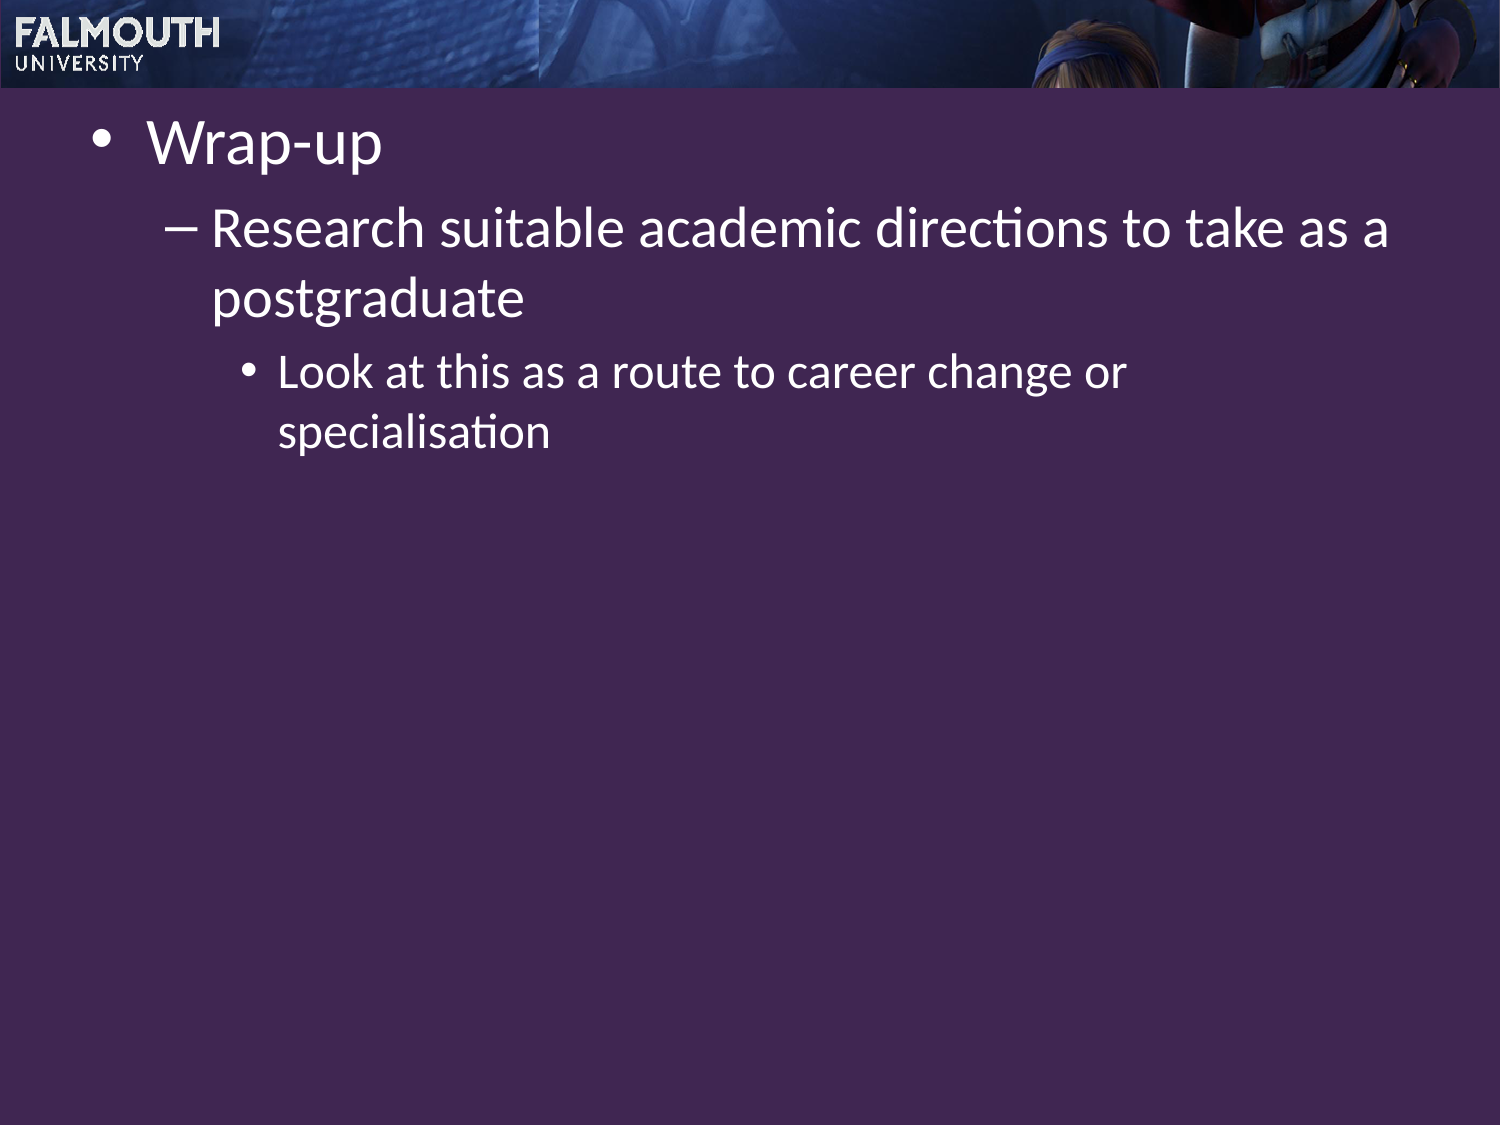

Wrap-up
Research suitable academic directions to take as a postgraduate
Look at this as a route to career change or specialisation